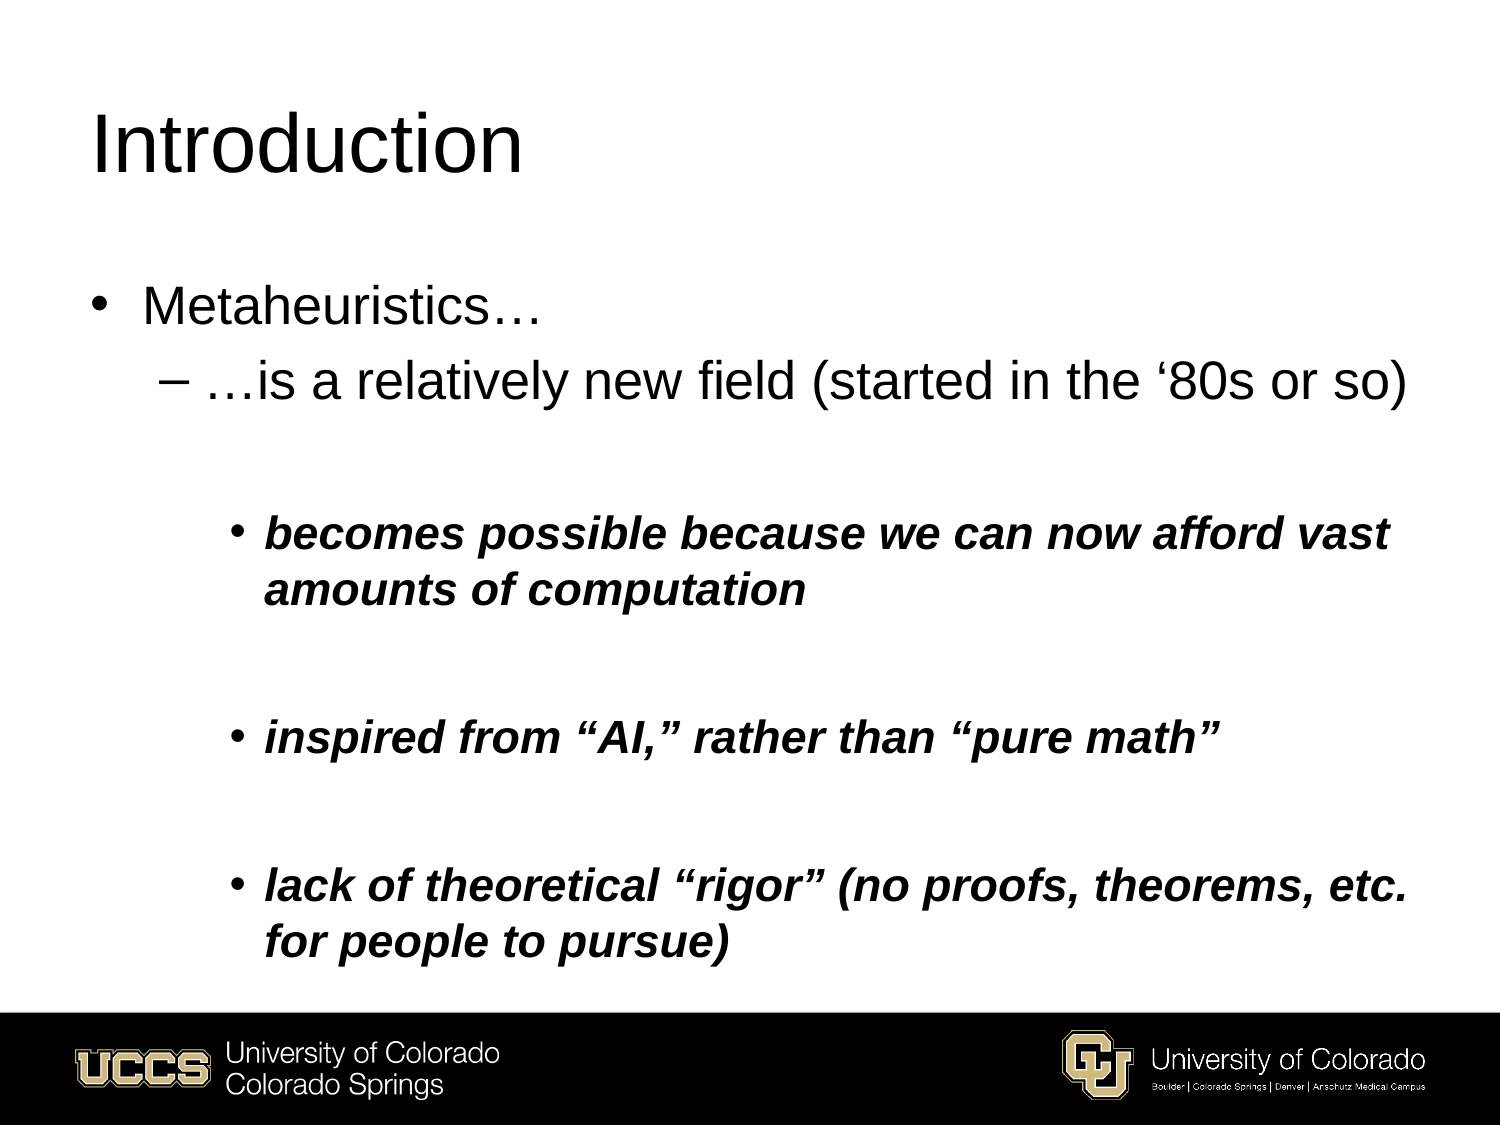

# Introduction
Metaheuristics…
…is a relatively new field (started in the ‘80s or so)

becomes possible because we can now afford vast amounts of computation

inspired from “AI,” rather than “pure math”

lack of theoretical “rigor” (no proofs, theorems, etc. for people to pursue)